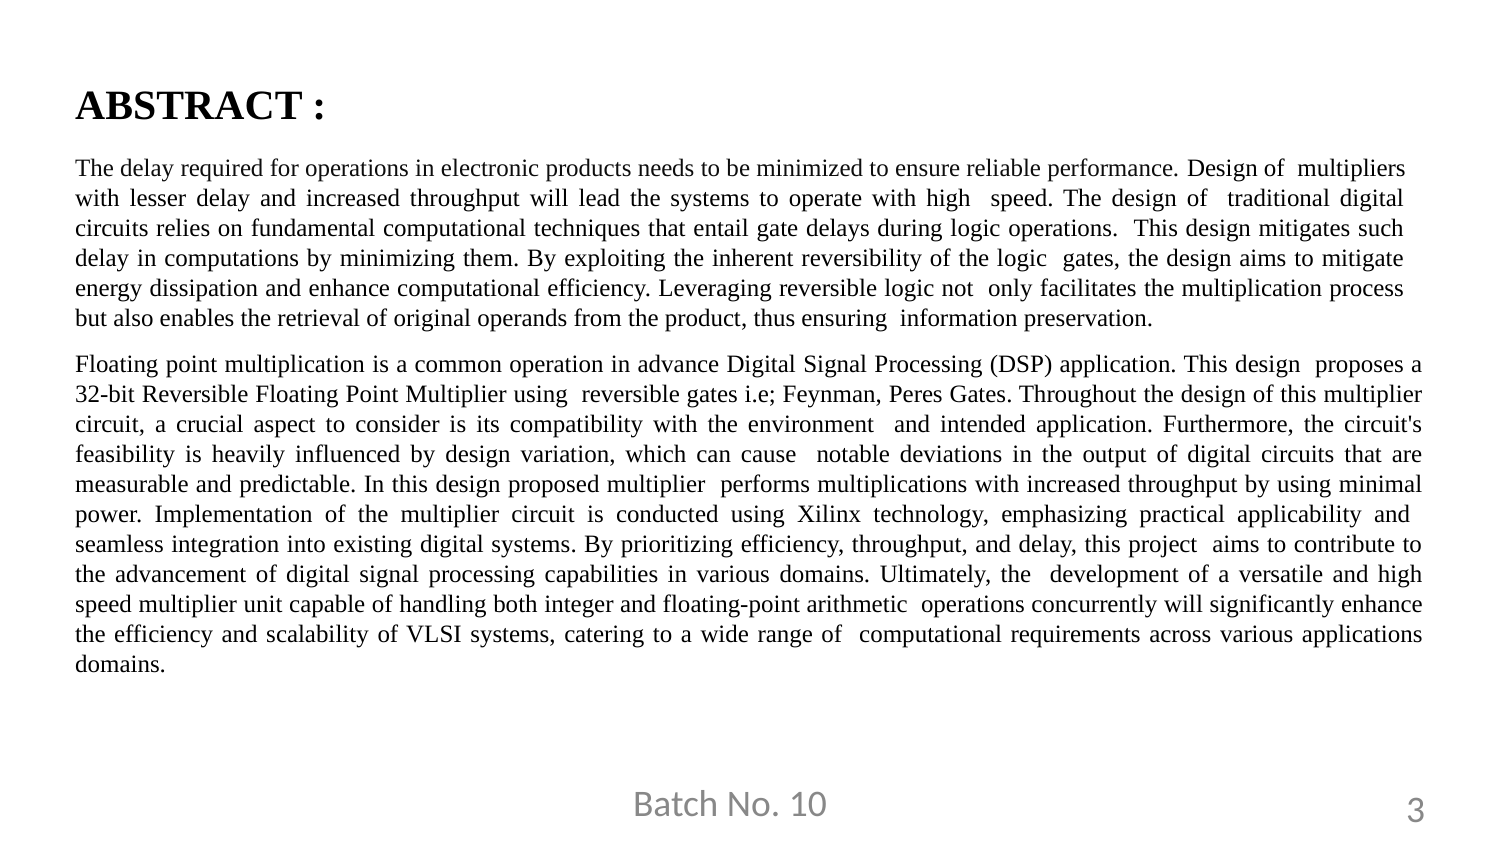

# ABSTRACT :
The delay required for operations in electronic products needs to be minimized to ensure reliable performance. Design of  multipliers with lesser delay and increased throughput will lead the systems to operate with high  speed. The design of  traditional digital circuits relies on fundamental computational techniques that entail gate delays during logic operations.  This design mitigates such delay in computations by minimizing them. By exploiting the inherent reversibility of the logic  gates, the design aims to mitigate energy dissipation and enhance computational efficiency. Leveraging reversible logic not  only facilitates the multiplication process but also enables the retrieval of original operands from the product, thus ensuring  information preservation.
Floating point multiplication is a common operation in advance Digital Signal Processing (DSP) application. This design  proposes a 32-bit Reversible Floating Point Multiplier using  reversible gates i.e; Feynman, Peres Gates. Throughout the design of this multiplier circuit, a crucial aspect to consider is its compatibility with the environment  and intended application. Furthermore, the circuit's feasibility is heavily influenced by design variation, which can cause  notable deviations in the output of digital circuits that are measurable and predictable. In this design proposed multiplier  performs multiplications with increased throughput by using minimal power. Implementation of the multiplier circuit is conducted using Xilinx technology, emphasizing practical applicability and  seamless integration into existing digital systems. By prioritizing efficiency, throughput, and delay, this project  aims to contribute to the advancement of digital signal processing capabilities in various domains. Ultimately, the  development of a versatile and high speed multiplier unit capable of handling both integer and floating-point arithmetic  operations concurrently will significantly enhance the efficiency and scalability of VLSI systems, catering to a wide range of  computational requirements across various applications domains.
Batch No. 10
3